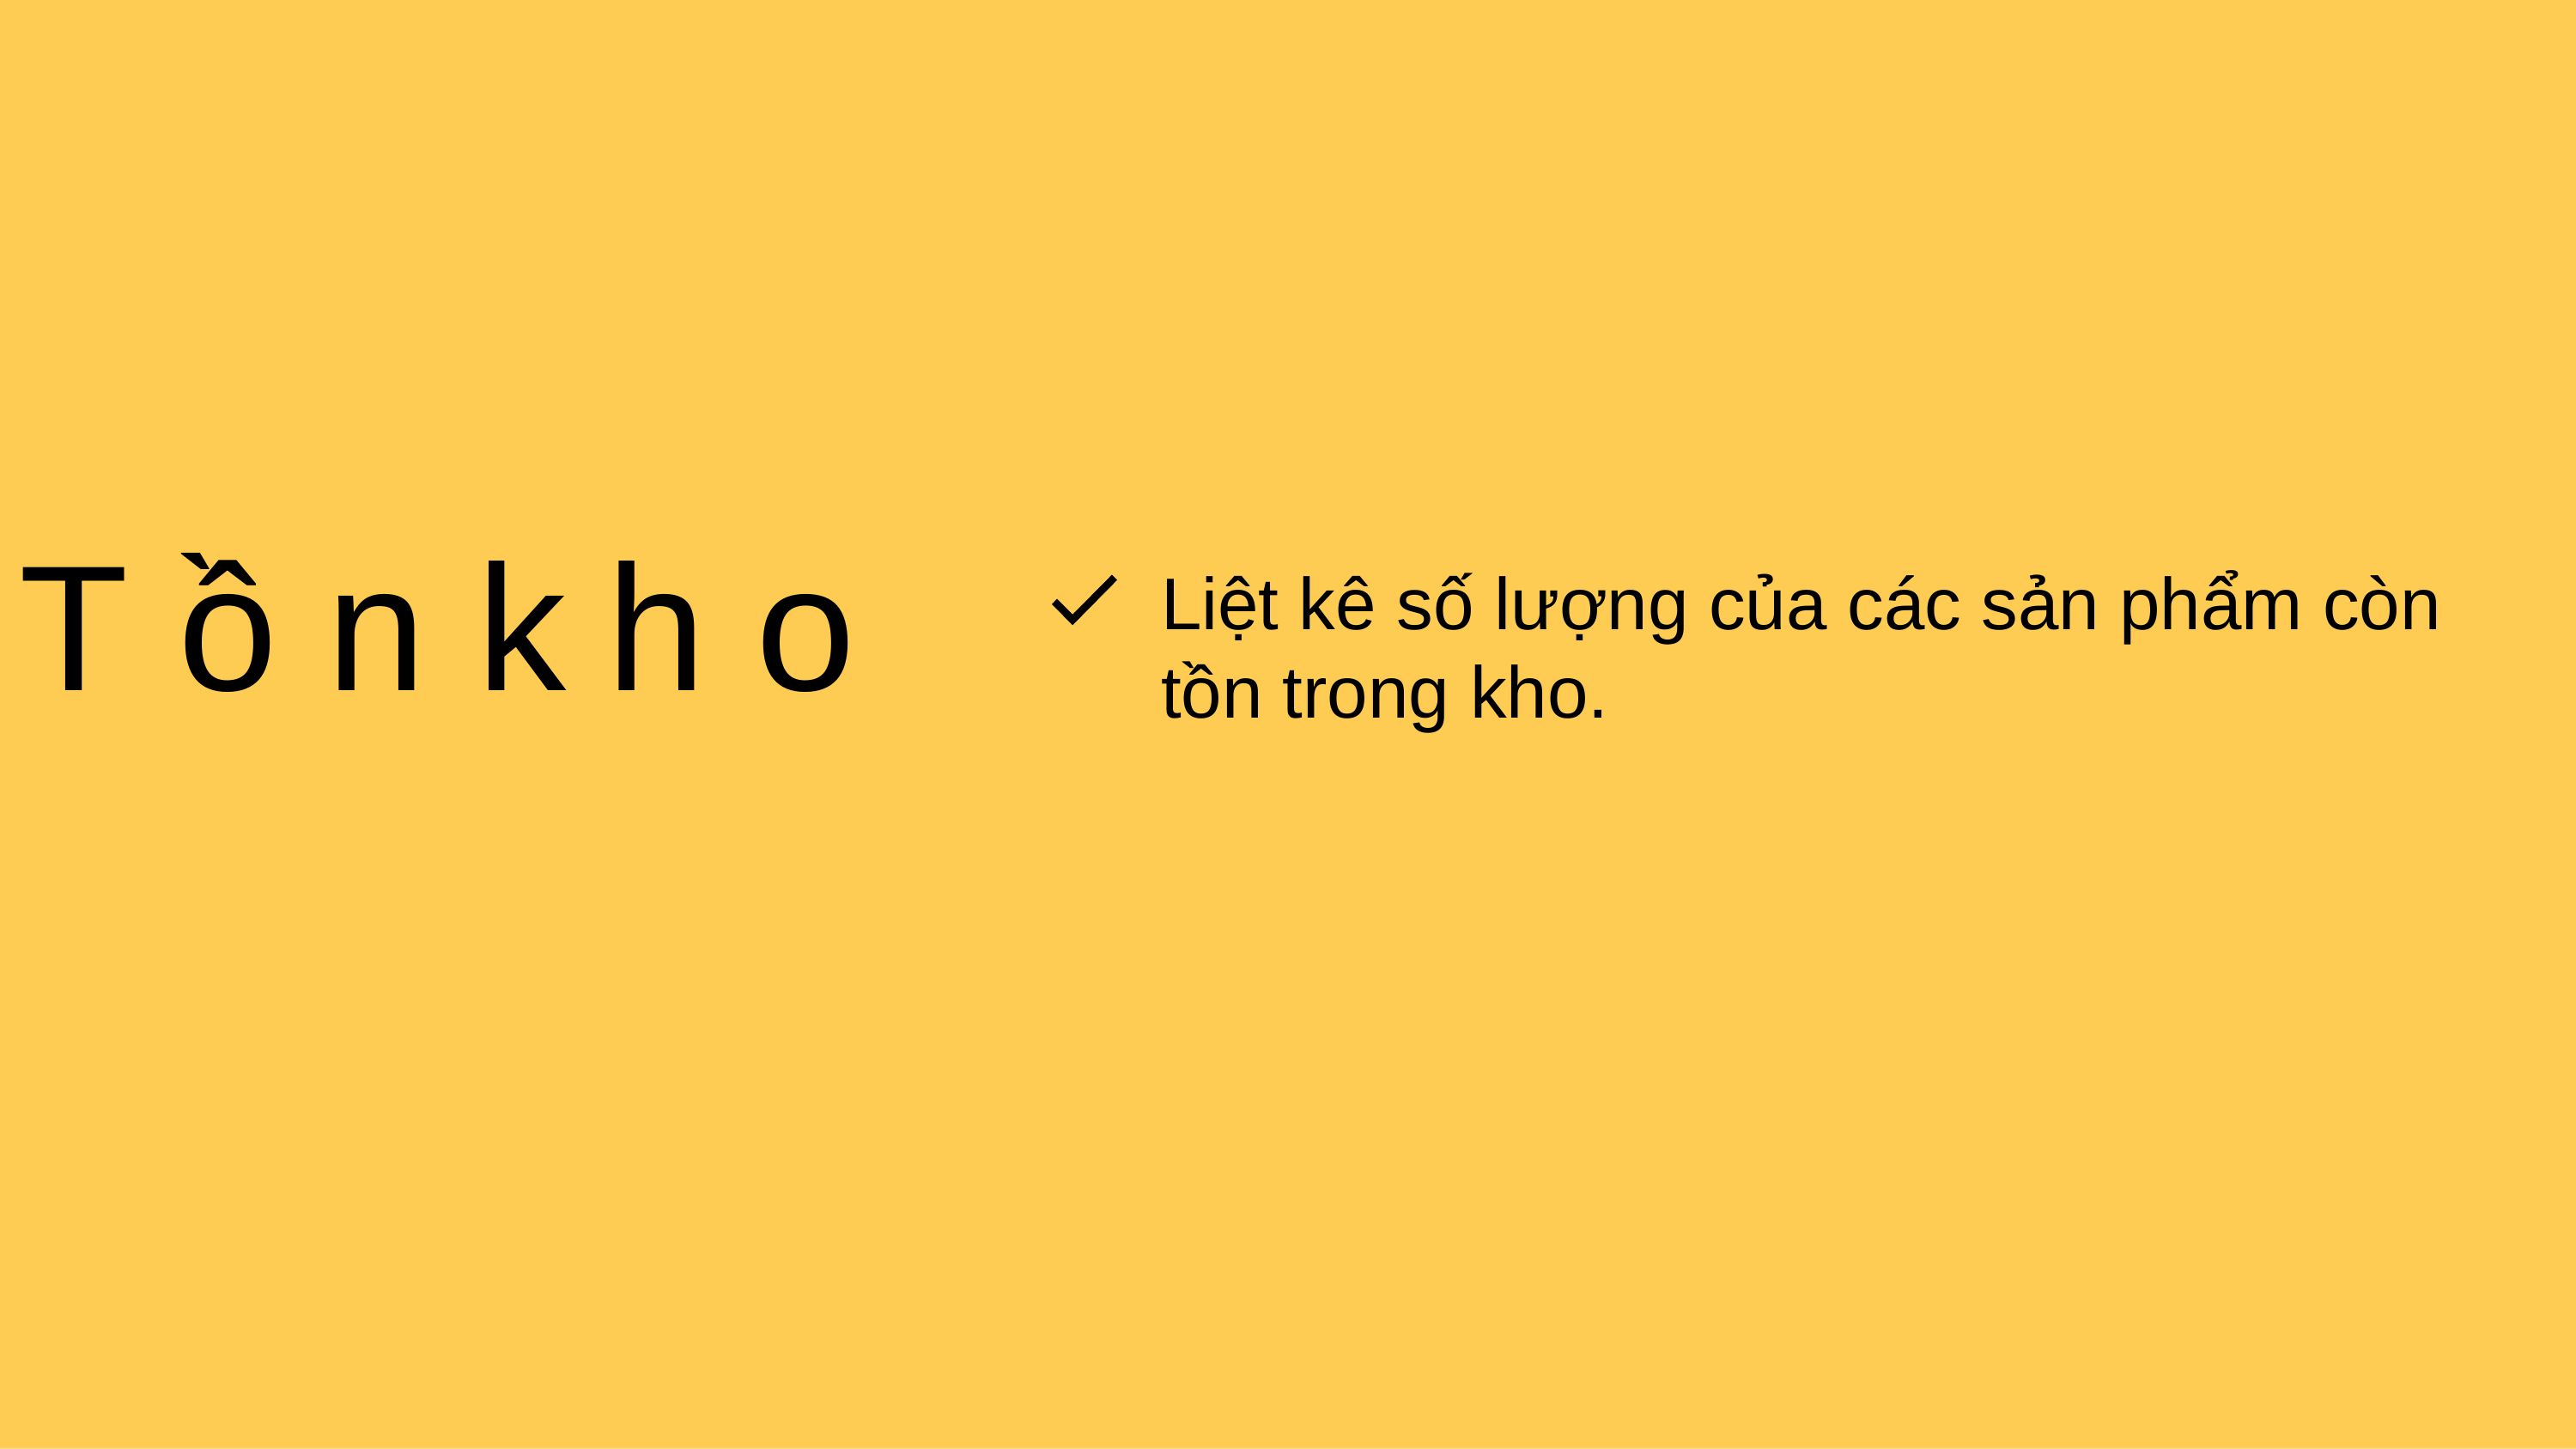

# T ồ n k h o
Liệt kê số lượng của các sản phẩm còn tồn trong kho.